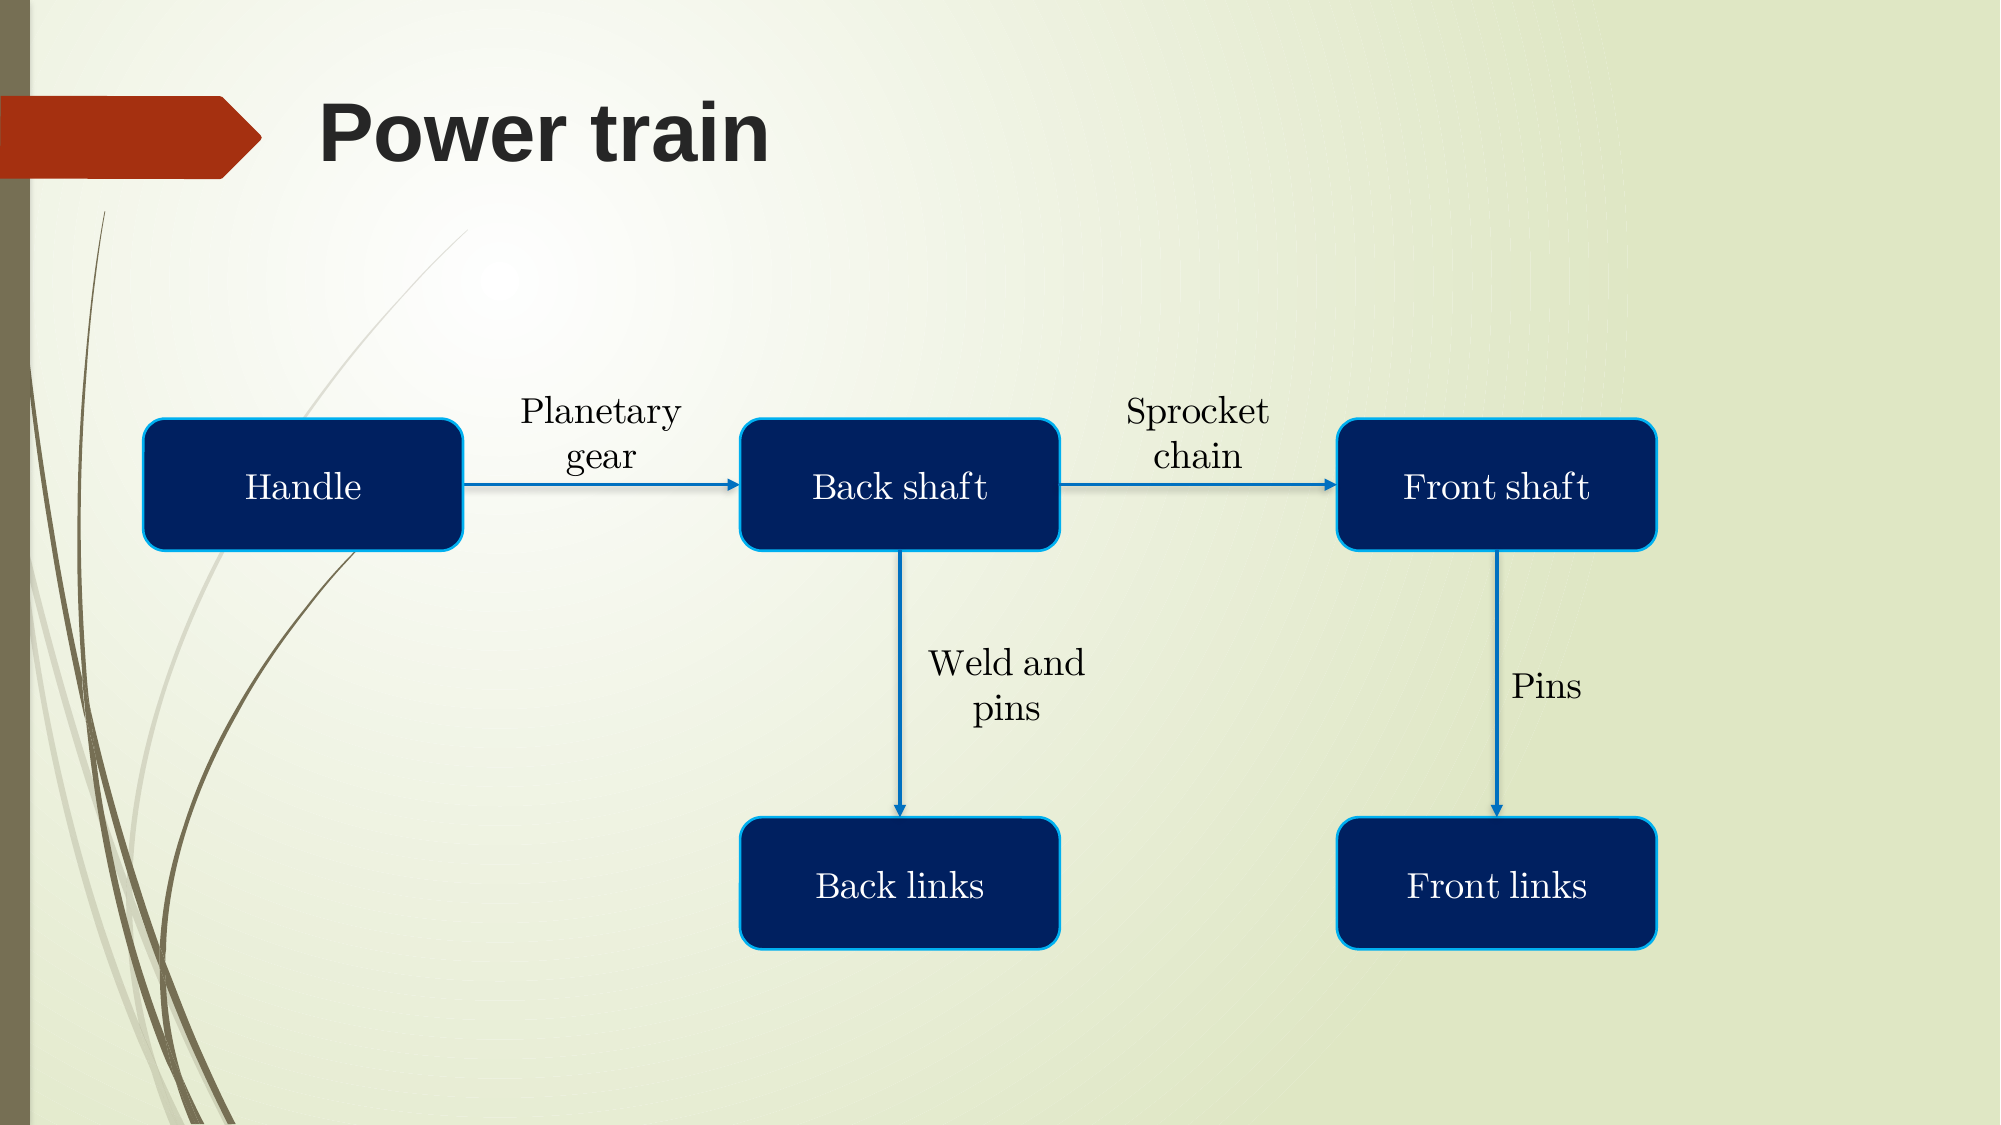

# Power train
Planetary gear
Sprocket chain
Handle
Back shaft
Front shaft
Weld and pins
Pins
Back links
Front links